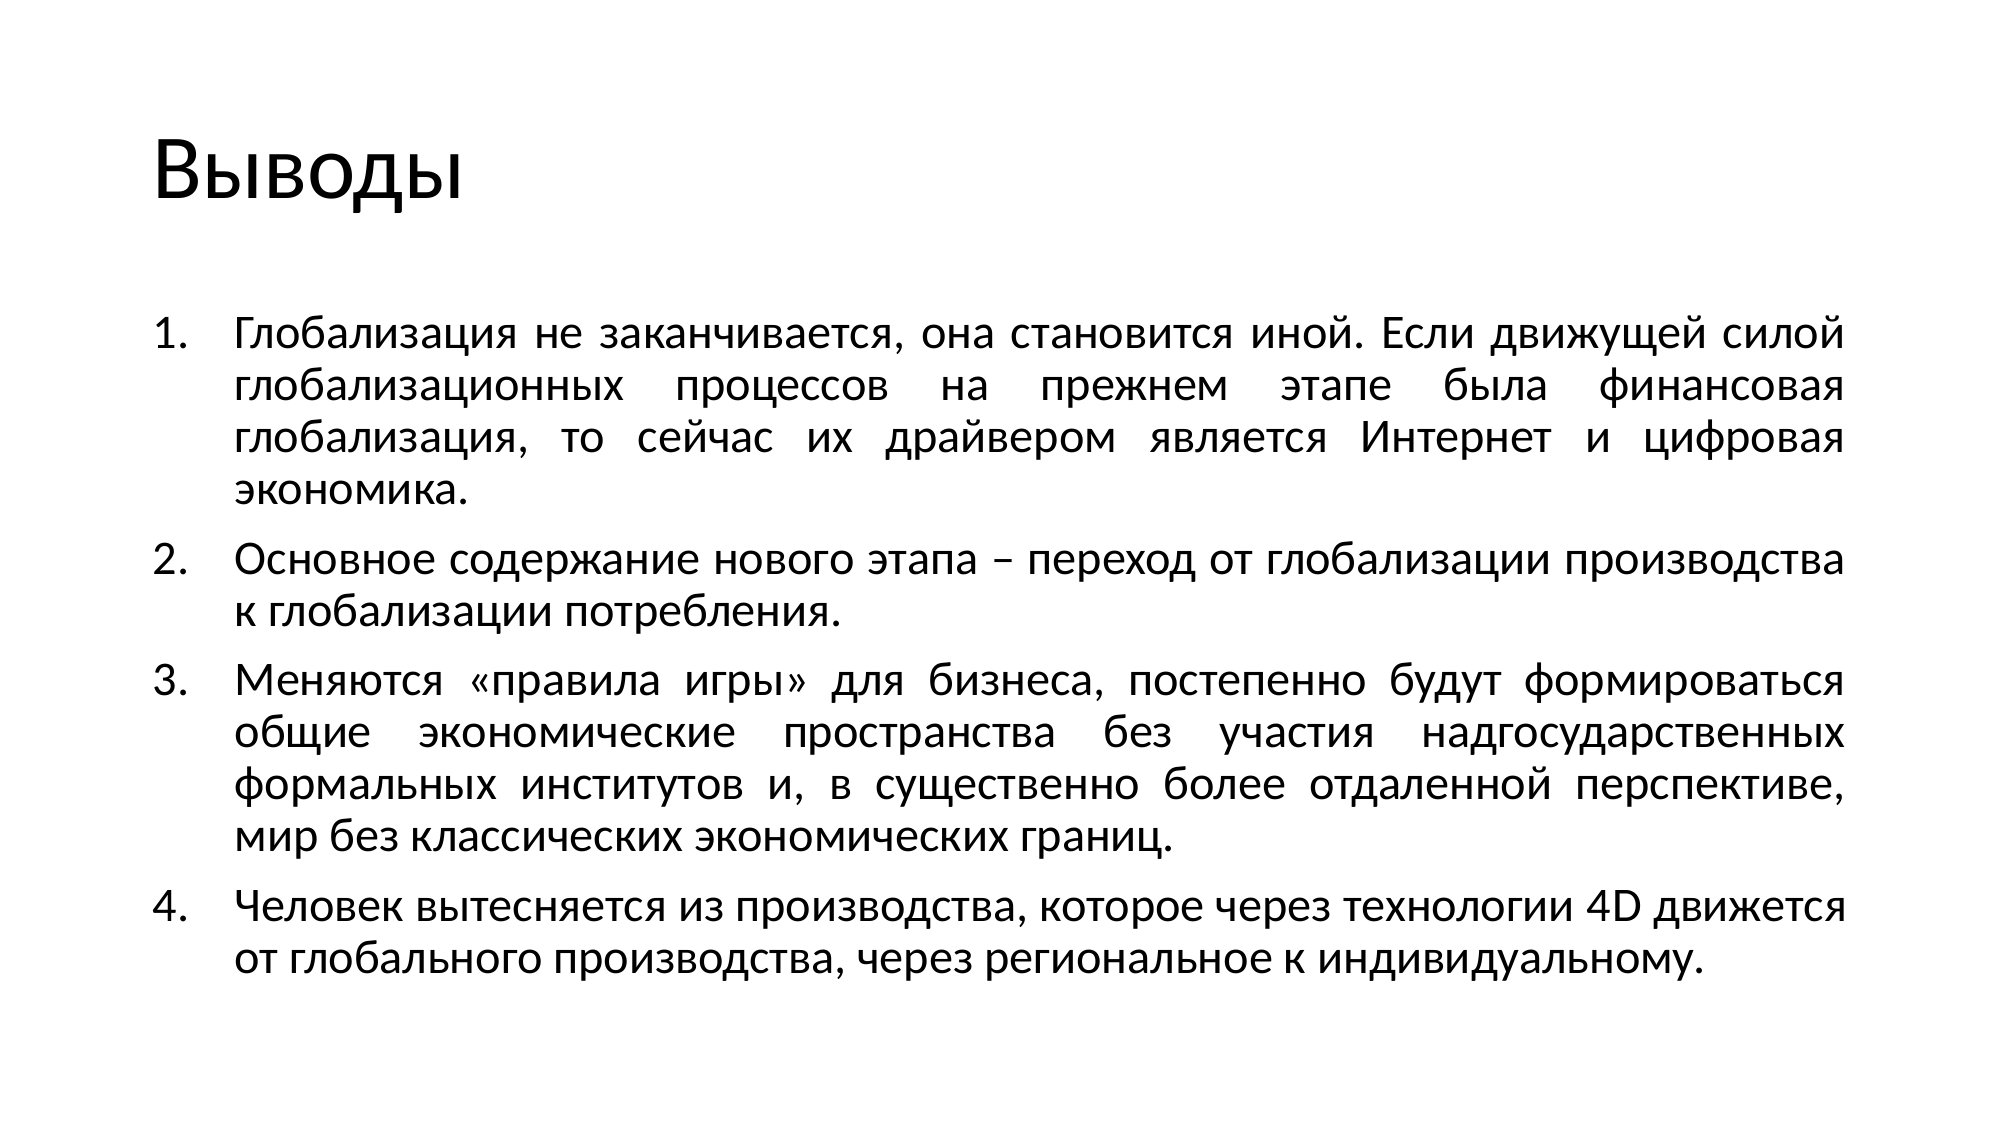

# Выводы
Глобализация не заканчивается, она становится иной. Если движущей силой глобализационных процессов на прежнем этапе была финансовая глобализация, то сейчас их драйвером является Интернет и цифровая экономика.
Основное содержание нового этапа – переход от глобализации производства к глобализации потребления.
Меняются «правила игры» для бизнеса, постепенно будут формироваться общие экономические пространства без участия надгосударственных формальных институтов и, в существенно более отдаленной перспективе, мир без классических экономических границ.
Человек вытесняется из производства, которое через технологии 4D движется от глобального производства, через региональное к индивидуальному.